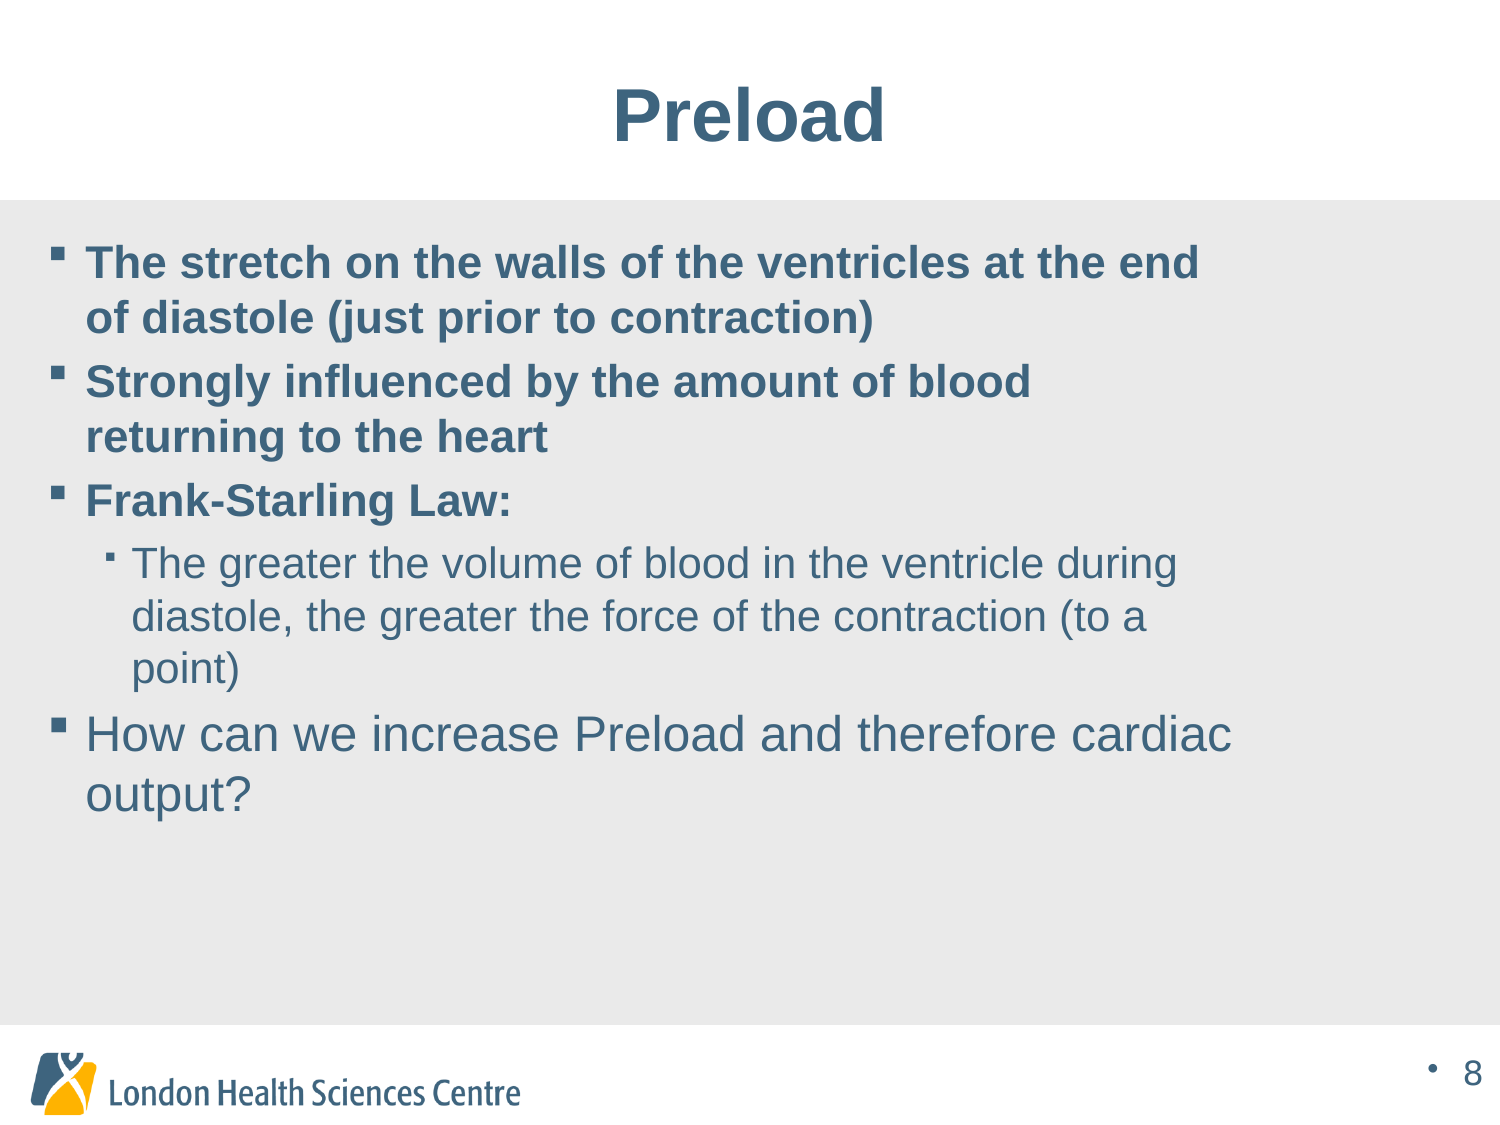

# Preload
The stretch on the walls of the ventricles at the end of diastole (just prior to contraction)
Strongly influenced by the amount of blood returning to the heart
Frank-Starling Law:
The greater the volume of blood in the ventricle during diastole, the greater the force of the contraction (to a point)
How can we increase Preload and therefore cardiac output?